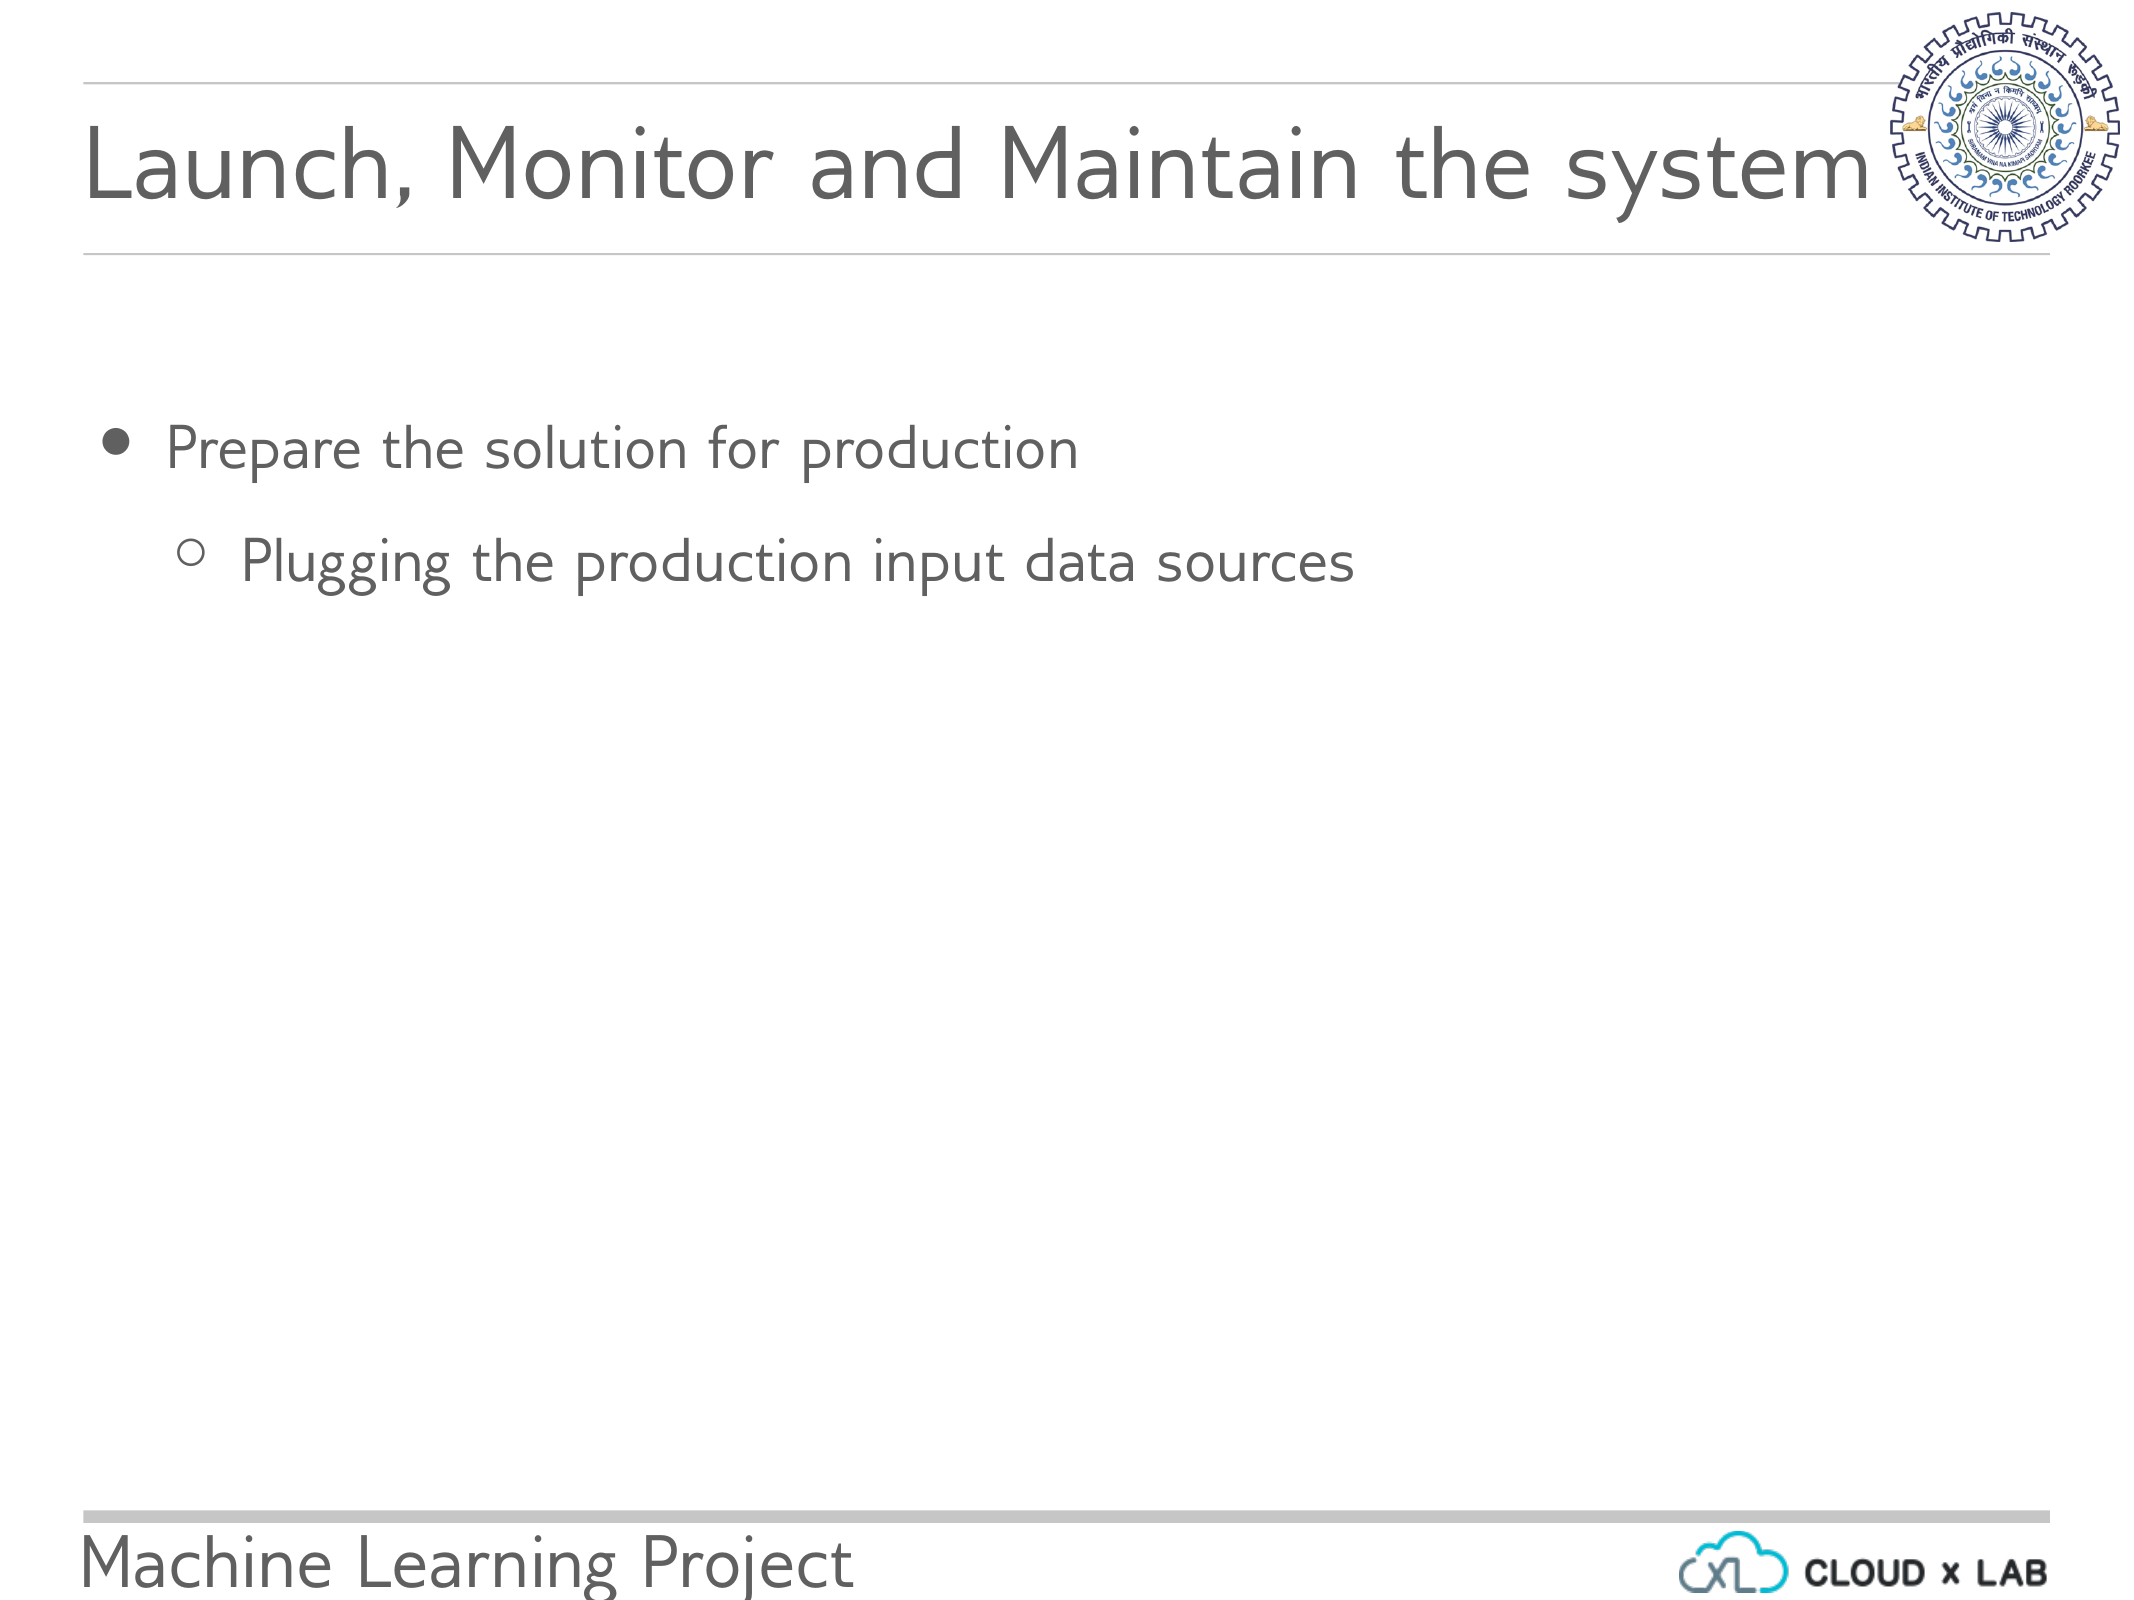

Launch, Monitor and Maintain the system
Prepare the solution for production
Plugging the production input data sources